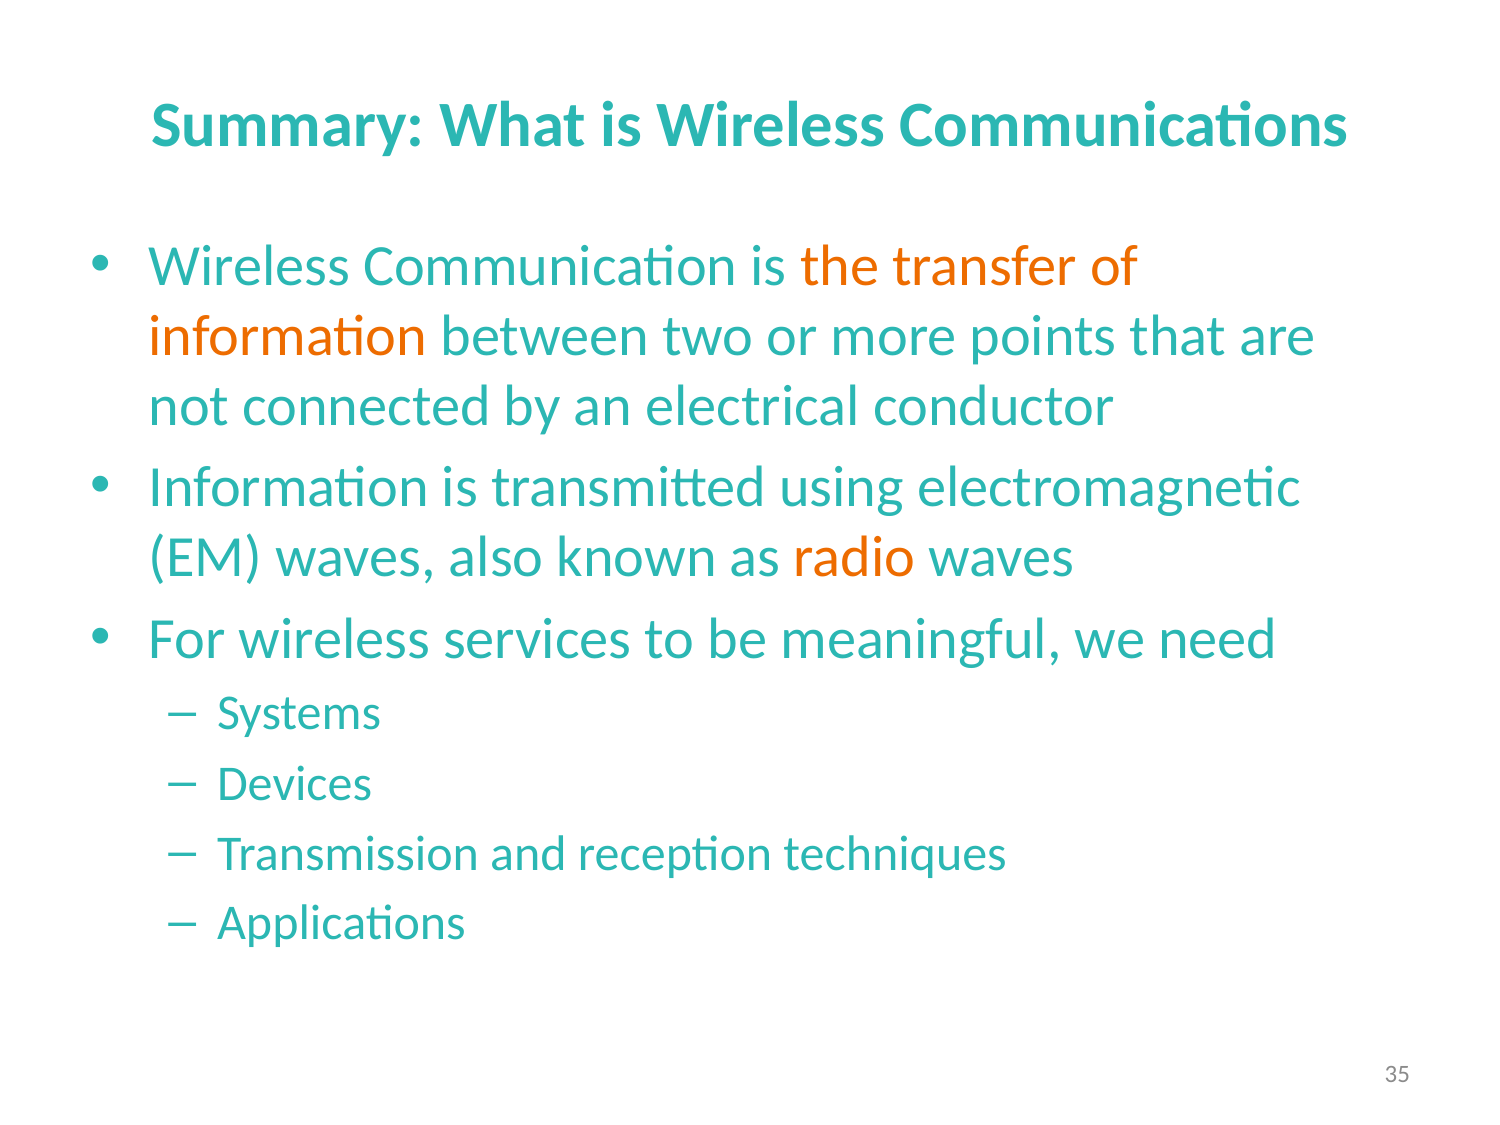

# Summary: What is Wireless Communications
Wireless Communication is the transfer of information between two or more points that are not connected by an electrical conductor
Information is transmitted using electromagnetic (EM) waves, also known as radio waves
For wireless services to be meaningful, we need
Systems
Devices
Transmission and reception techniques
Applications
35